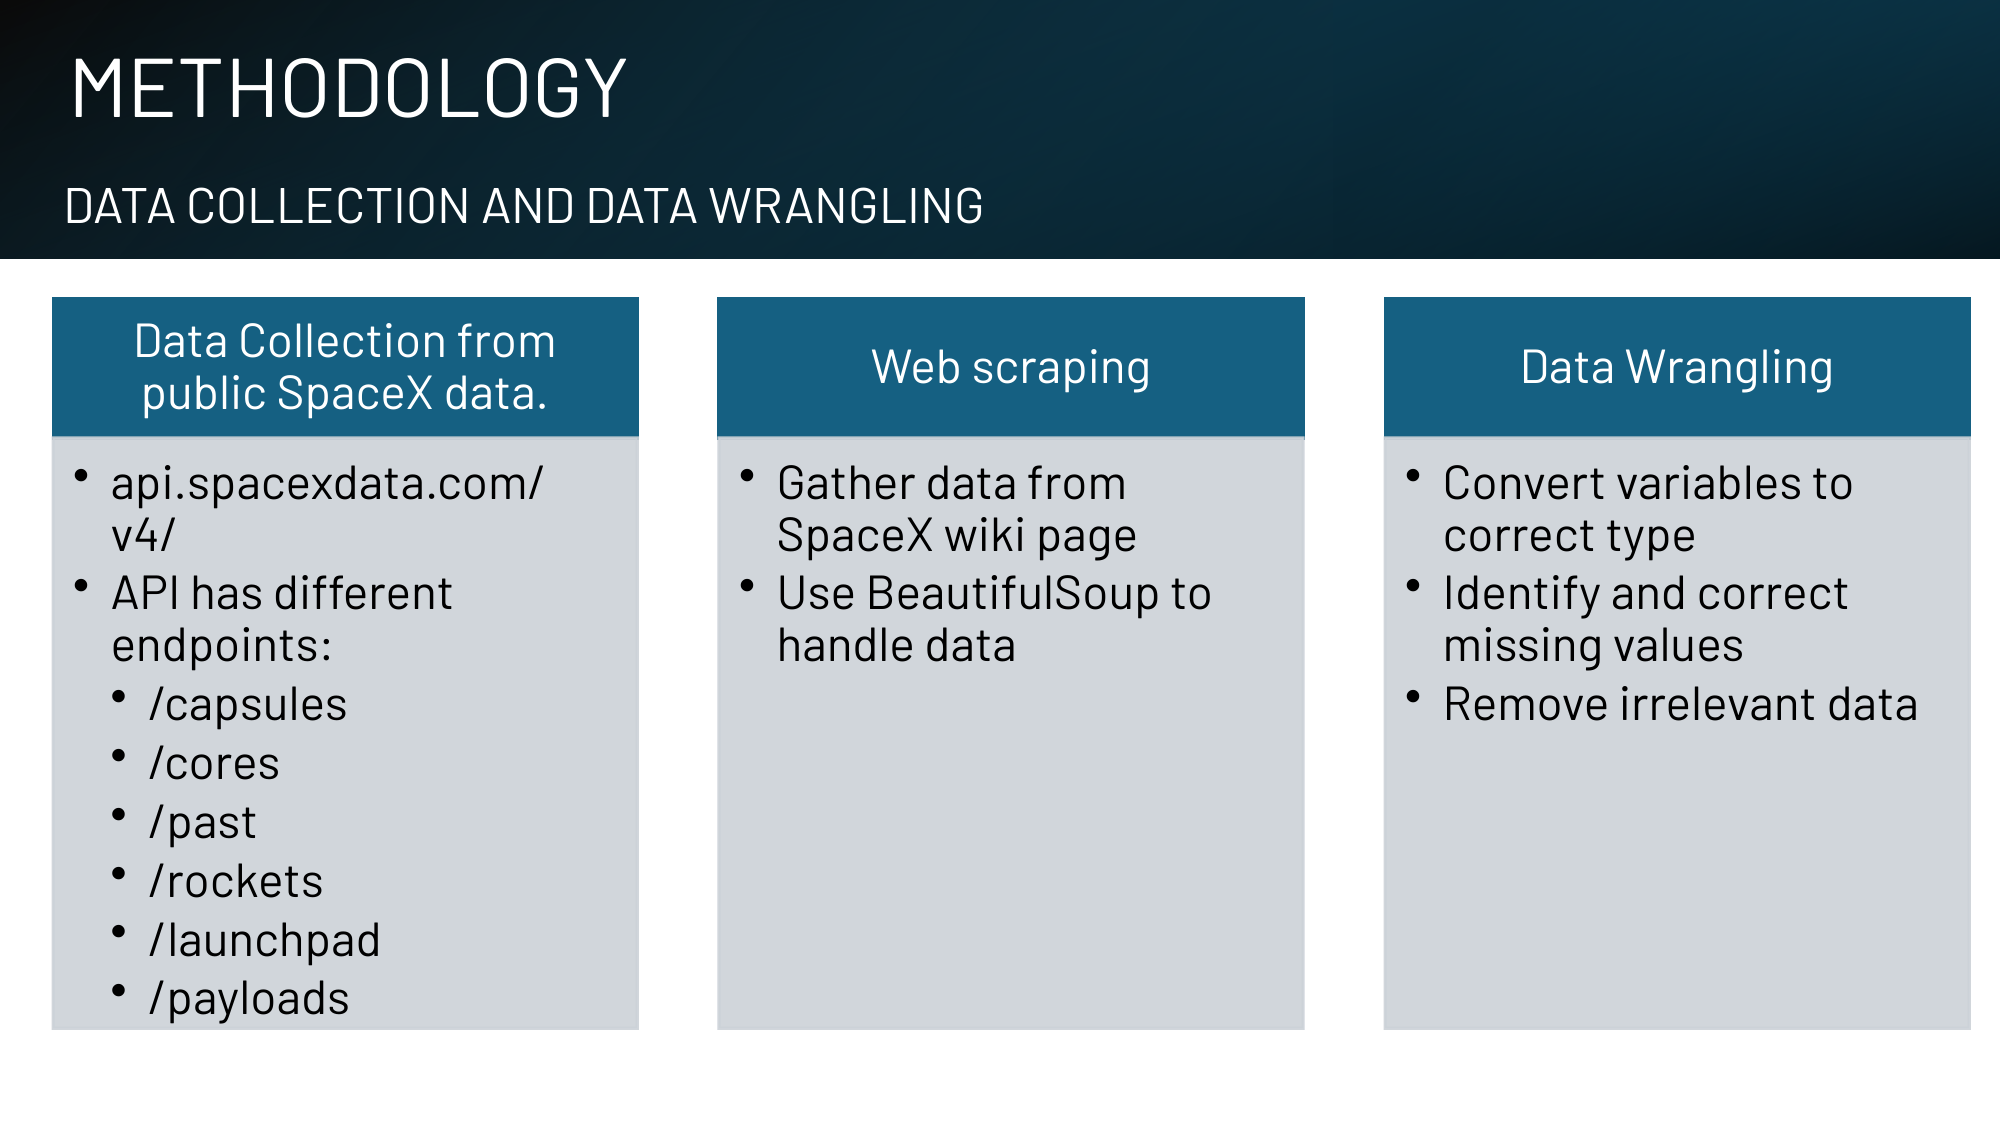

# METHODOLOGY
DATA COLLECTION AND DATA WRANGLING
Data Collection from public SpaceX data.
api.spacexdata.com/v4/
API has different endpoints:
/capsules
/cores
/past
/rockets
/launchpad
/payloads
Web scraping
Gather data from SpaceX wiki page
Use BeautifulSoup to handle data
Data Wrangling
Convert variables to correct type
Identify and correct missing values
Remove irrelevant data